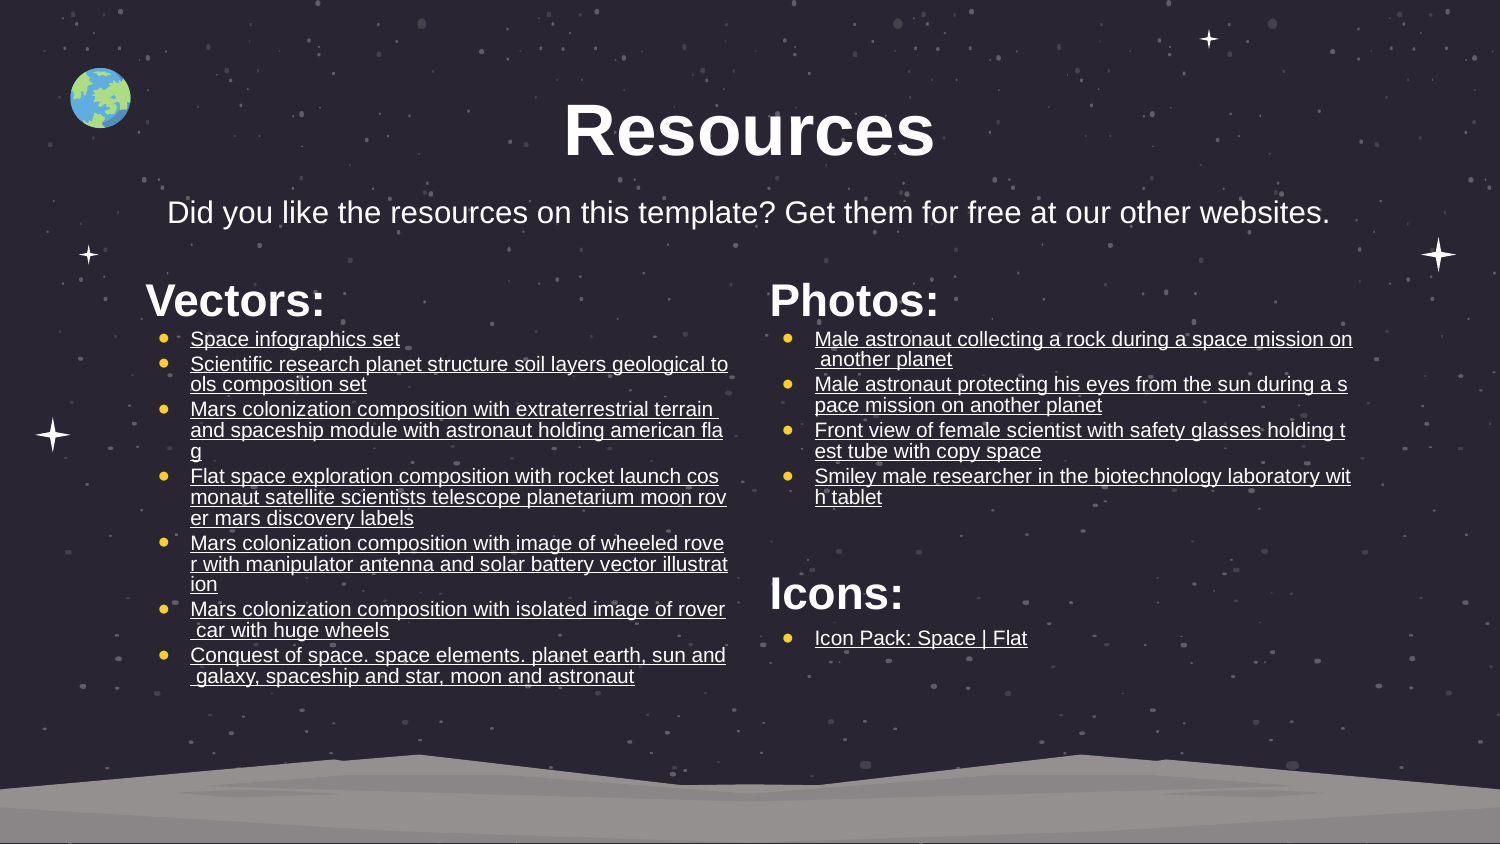

# Resources
Did you like the resources on this template? Get them for free at our other websites.
Vectors:
Space infographics set
Scientific research planet structure soil layers geological tools composition set
Mars colonization composition with extraterrestrial terrain and spaceship module with astronaut holding american flag
Flat space exploration composition with rocket launch cosmonaut satellite scientists telescope planetarium moon rover mars discovery labels
Mars colonization composition with image of wheeled rover with manipulator antenna and solar battery vector illustration
Mars colonization composition with isolated image of rover car with huge wheels
Conquest of space. space elements. planet earth, sun and galaxy, spaceship and star, moon and astronaut
Photos:
Male astronaut collecting a rock during a space mission on another planet
Male astronaut protecting his eyes from the sun during a space mission on another planet
Front view of female scientist with safety glasses holding test tube with copy space
Smiley male researcher in the biotechnology laboratory with tablet

Icons:
Icon Pack: Space | Flat